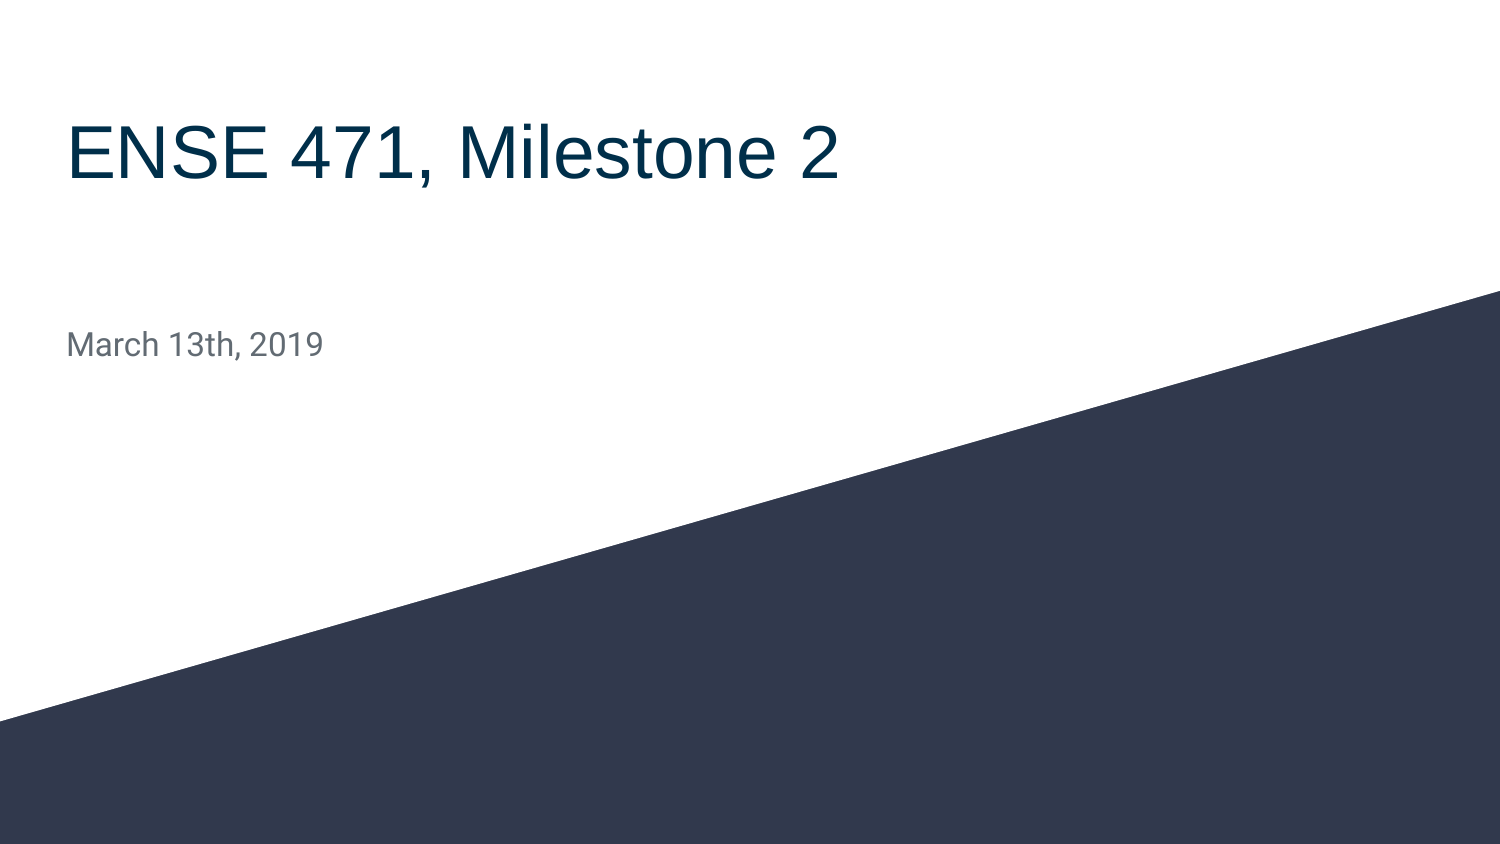

# ENSE 471, Milestone 2
March 13th, 2019